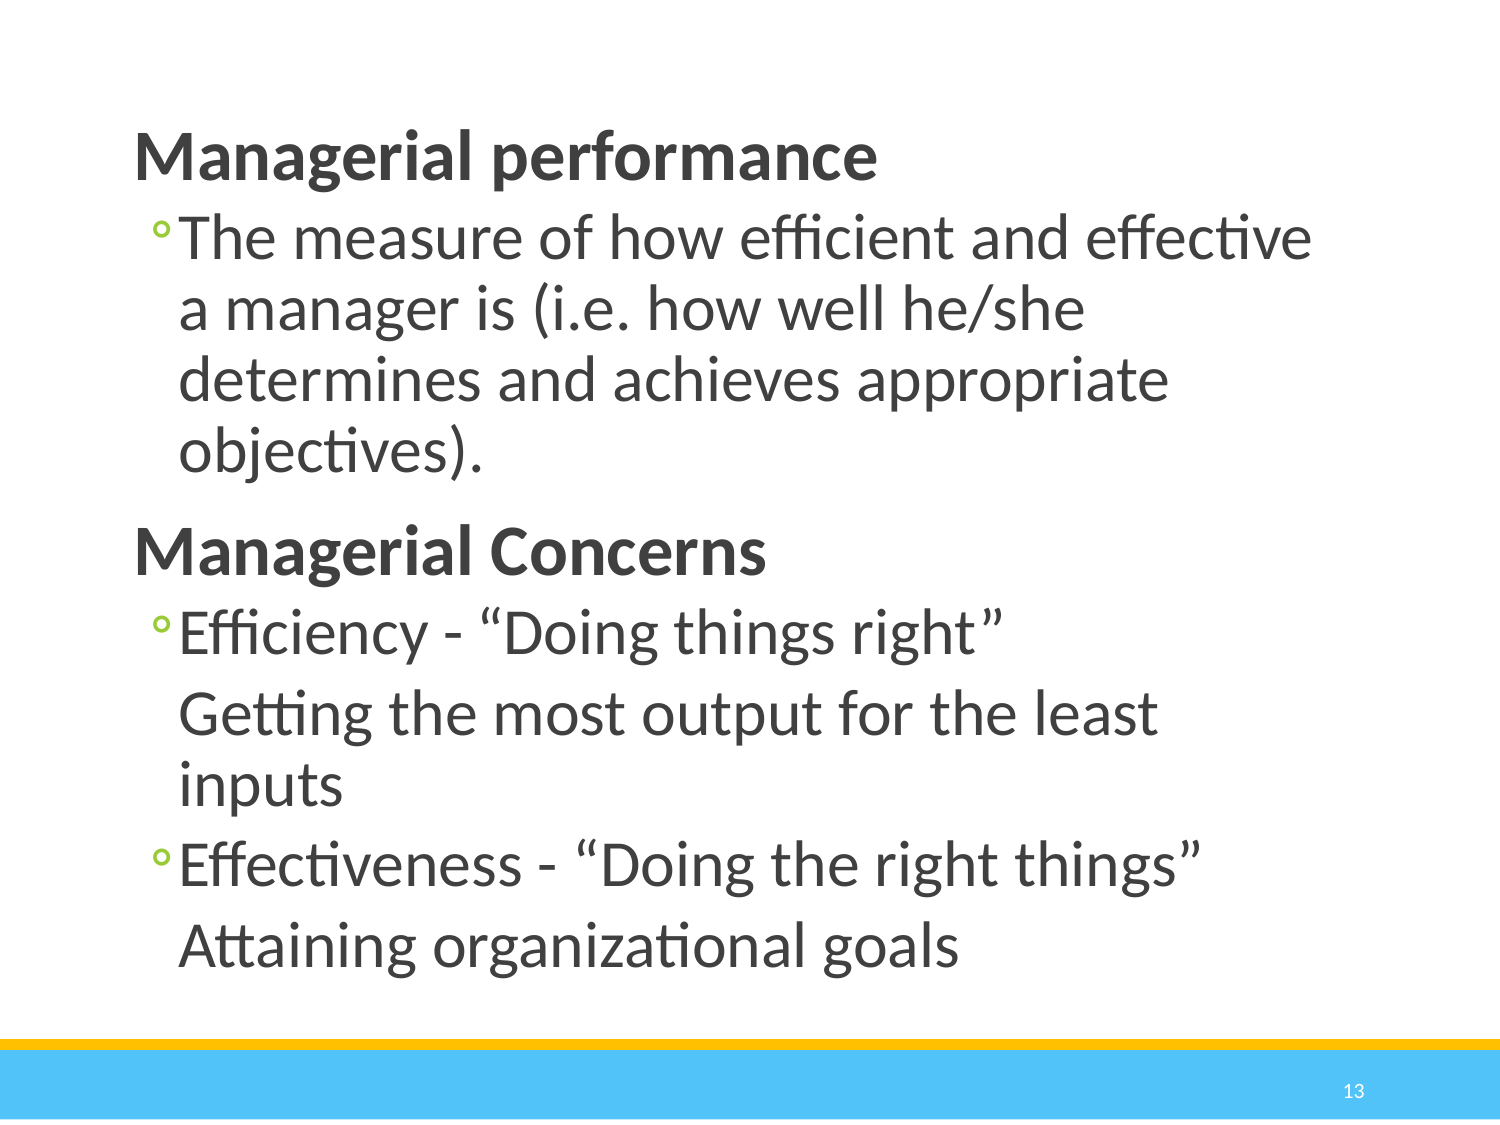

Managerial performance
The measure of how efficient and effective a manager is (i.e. how well he/she determines and achieves appropriate objectives).
Managerial Concerns
Efficiency - “Doing things right”
		Getting the most output for the least inputs
Effectiveness - “Doing the right things”
		Attaining organizational goals
13